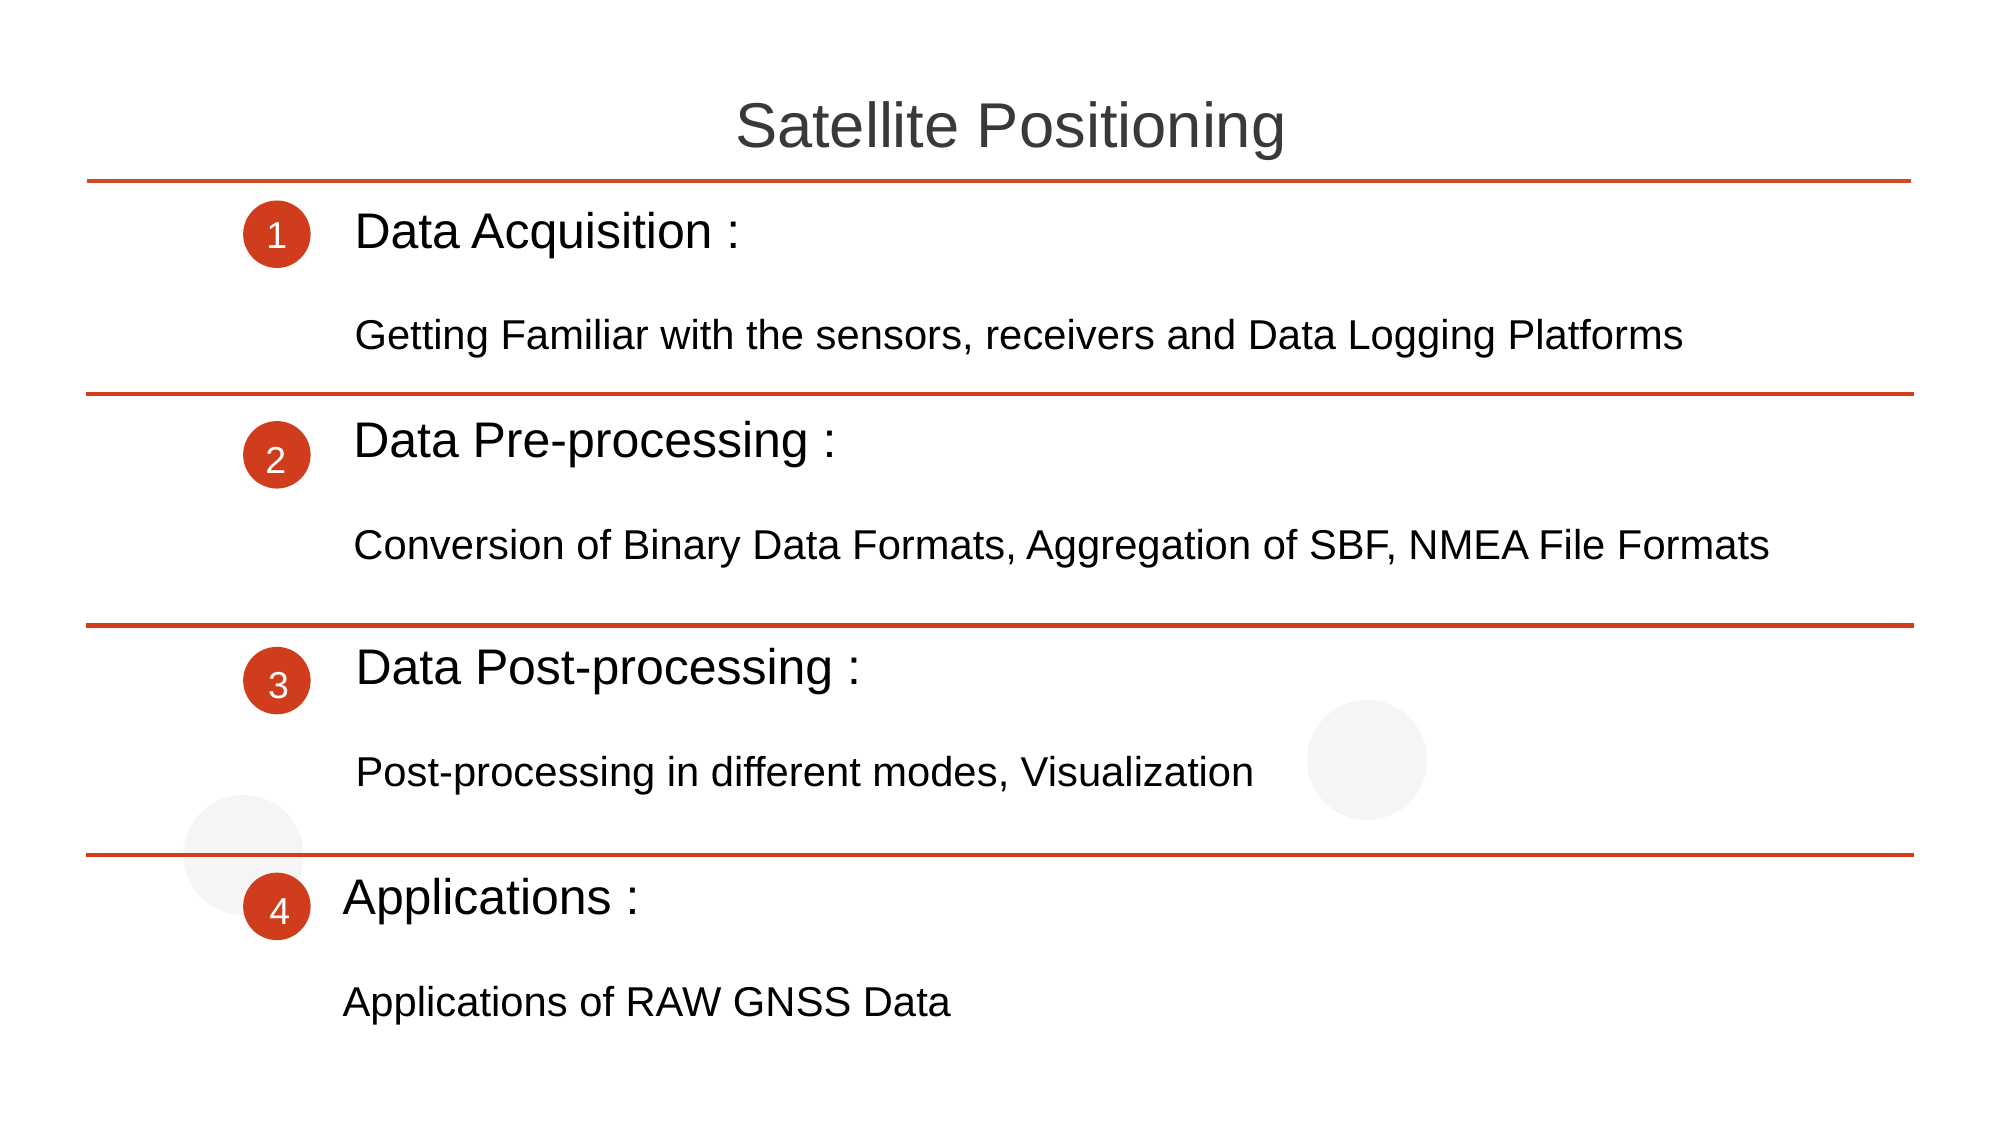

# Satellite Positioning

1
Data Acquisition :
Getting Familiar with the sensors, receivers and Data Logging Platforms

Data Pre-processing :
Conversion of Binary Data Formats, Aggregation of SBF, NMEA File Formats
2

Data Post-processing :
Post-processing in different modes, Visualization
3

4
Applications :
Applications of RAW GNSS Data